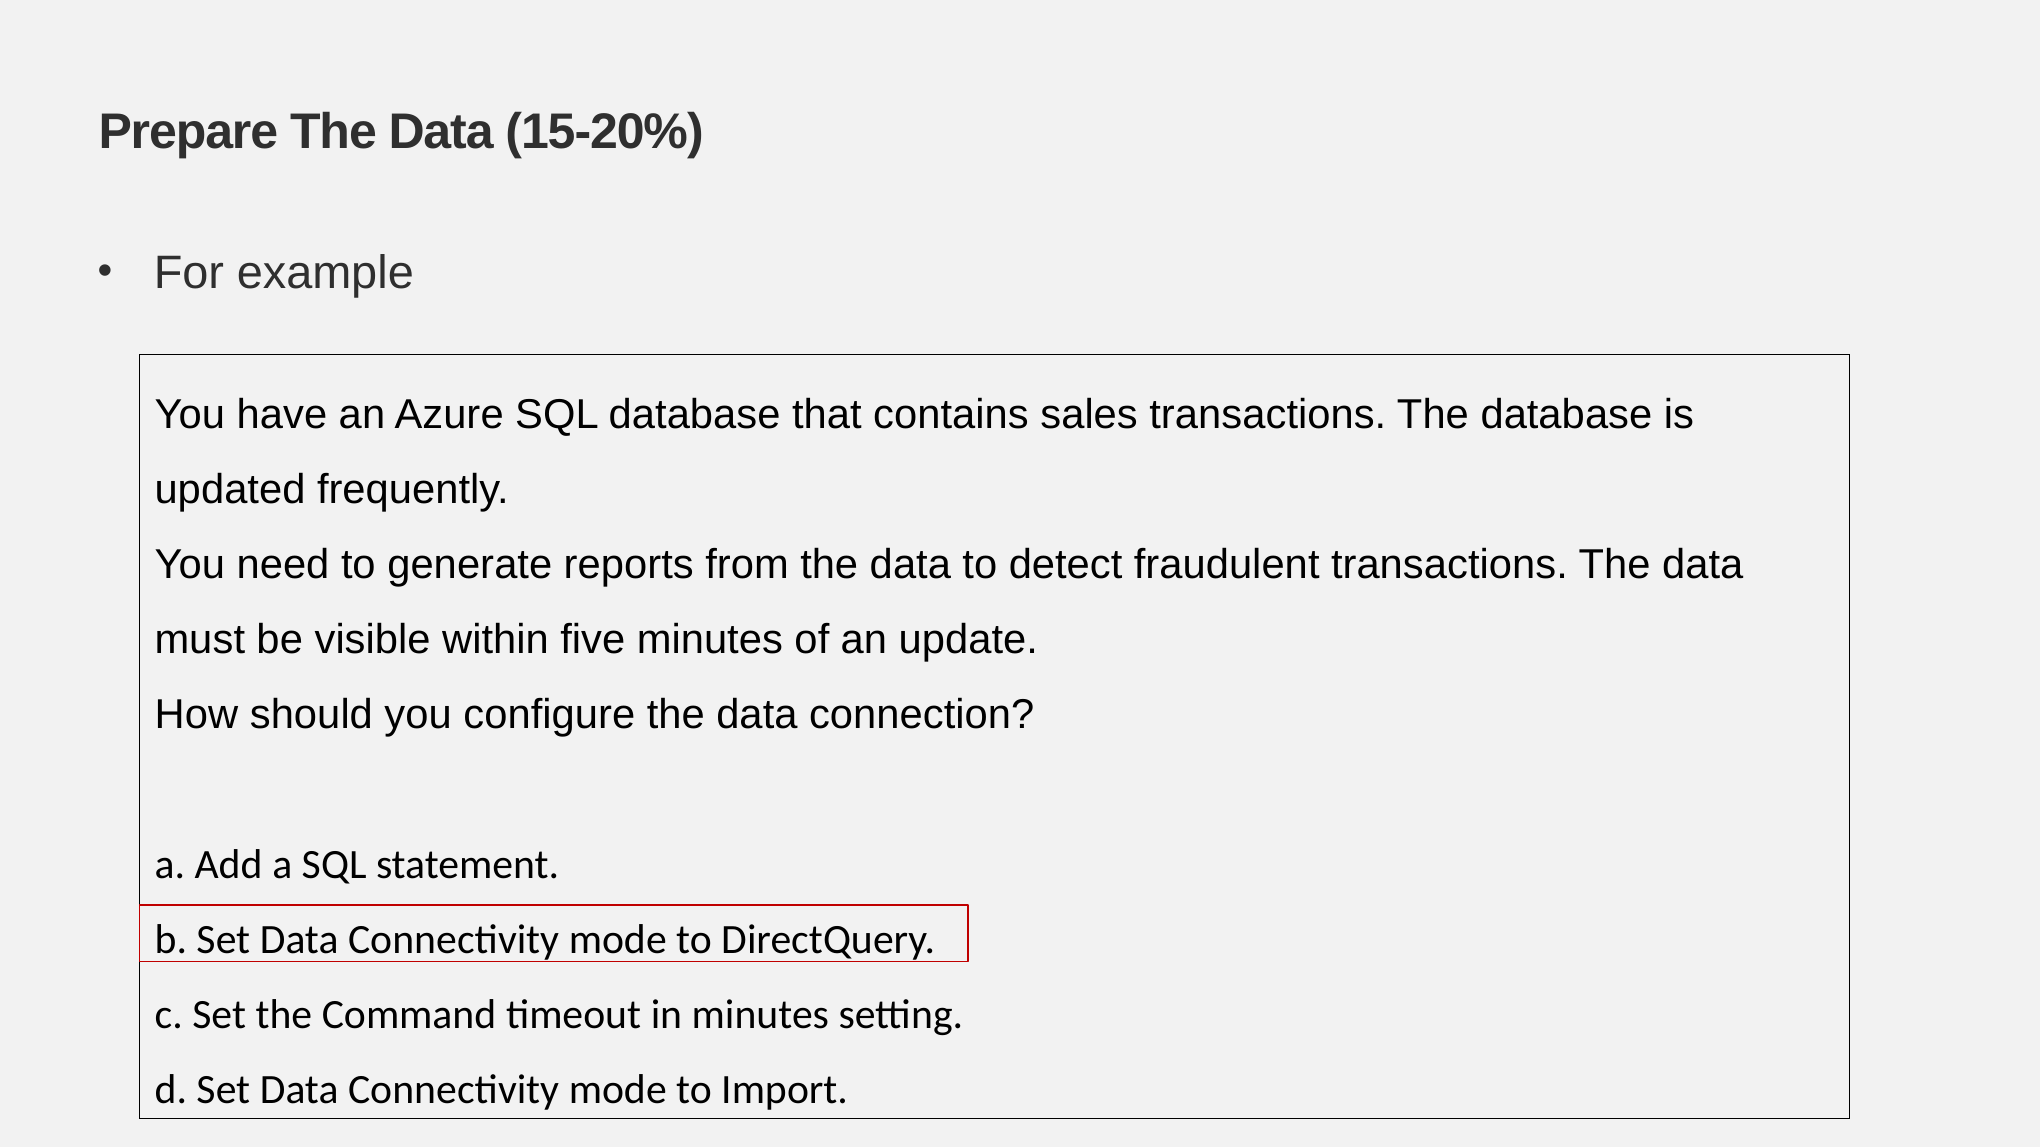

# Prepare The Data (15-20%)
For example

You have an Azure SQL database that contains sales transactions. The database is updated frequently.
You need to generate reports from the data to detect fraudulent transactions. The data must be visible within five minutes of an update.
How should you configure the data connection?

a. Add a SQL statement.
b. Set Data Connectivity mode to DirectQuery.
c. Set the Command timeout in minutes setting.
d. Set Data Connectivity mode to Import.